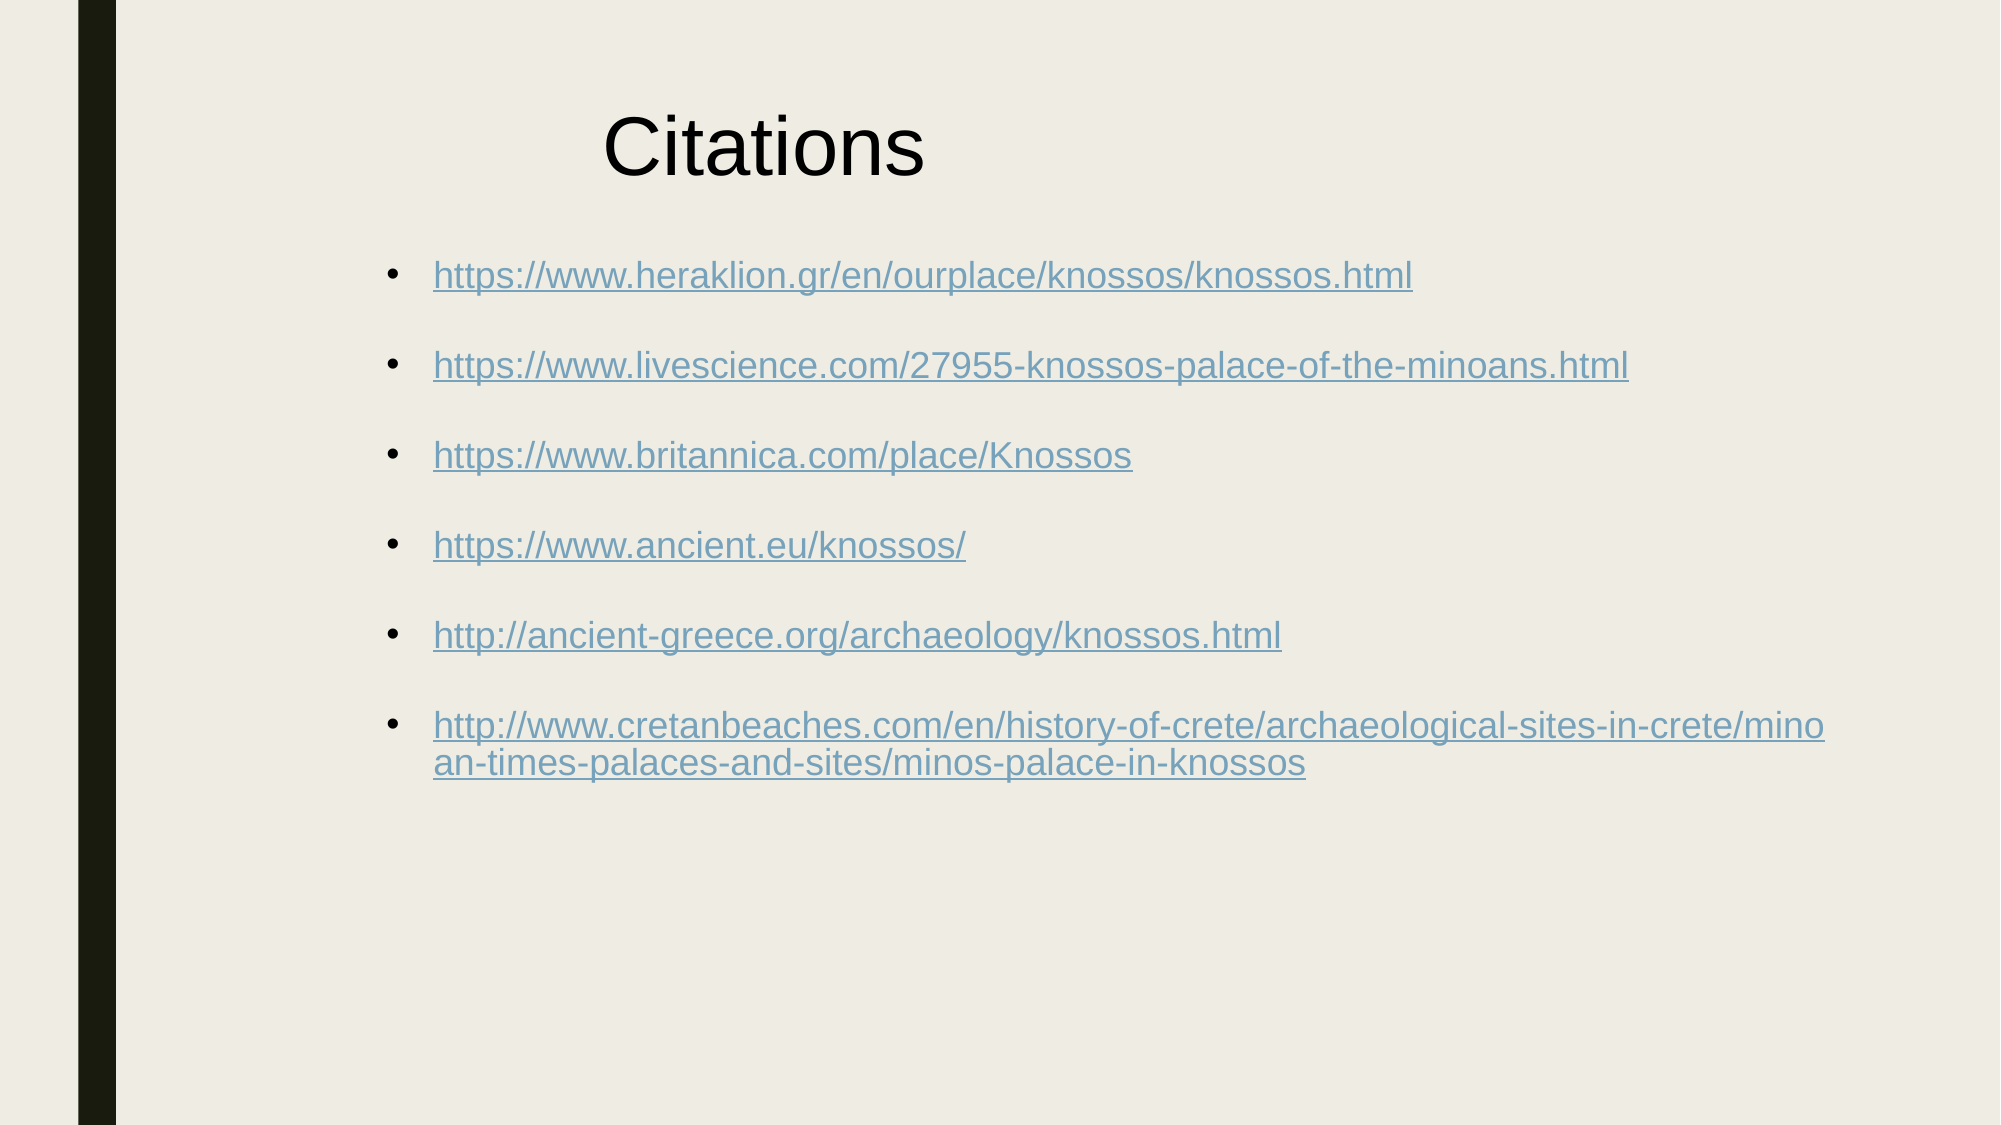

Citations
https://www.heraklion.gr/en/ourplace/knossos/knossos.html

https://www.livescience.com/27955-knossos-palace-of-the-minoans.html

https://www.britannica.com/place/Knossos

https://www.ancient.eu/knossos/

http://ancient-greece.org/archaeology/knossos.html

http://www.cretanbeaches.com/en/history-of-crete/archaeological-sites-in-crete/minoan-times-palaces-and-sites/minos-palace-in-knossos